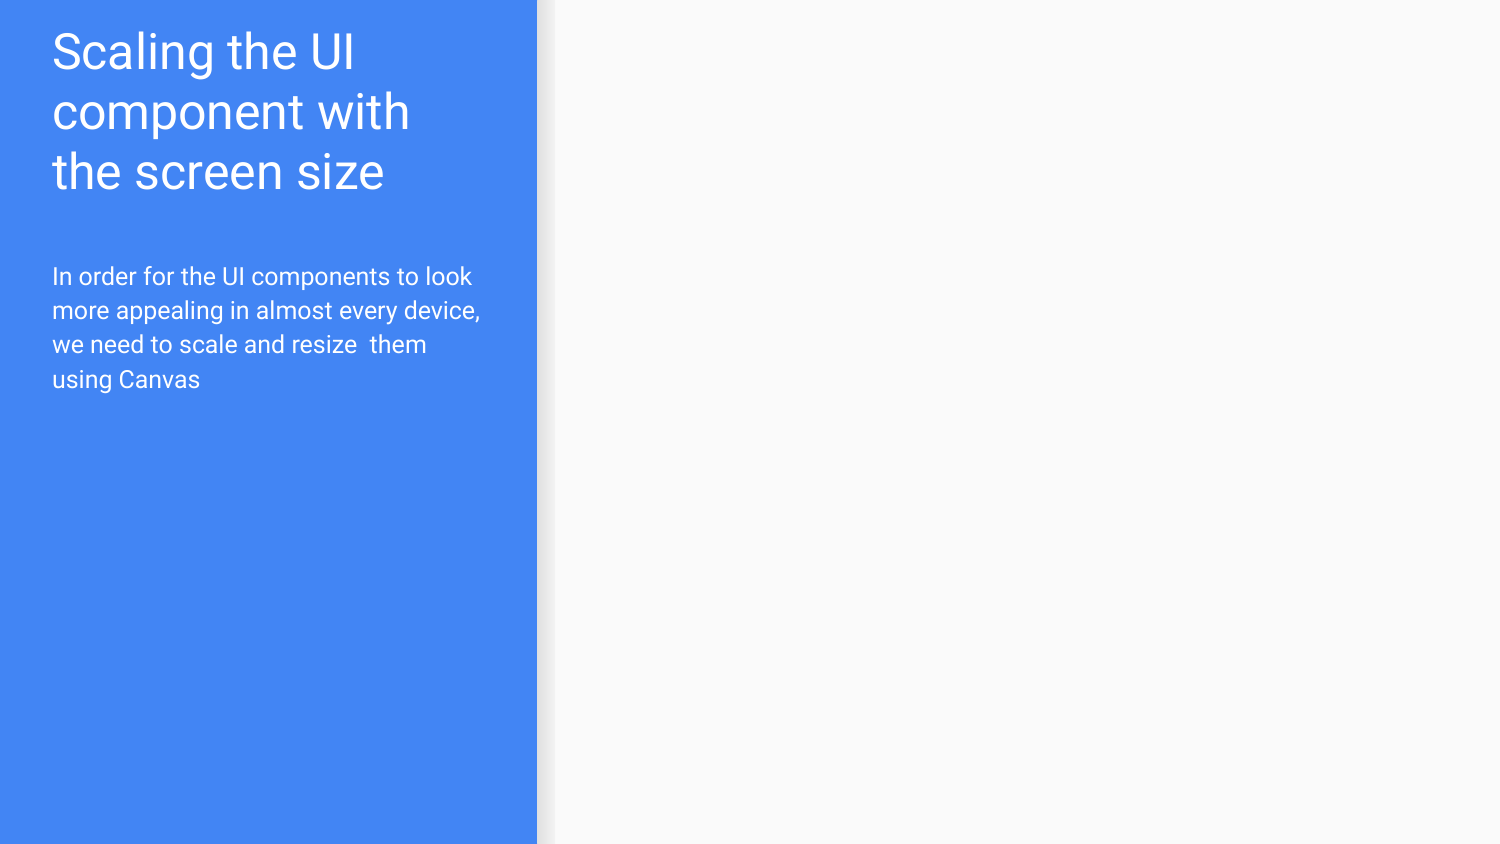

# Scaling the UI component with the screen size
In order for the UI components to look more appealing in almost every device, we need to scale and resize  them using Canvas